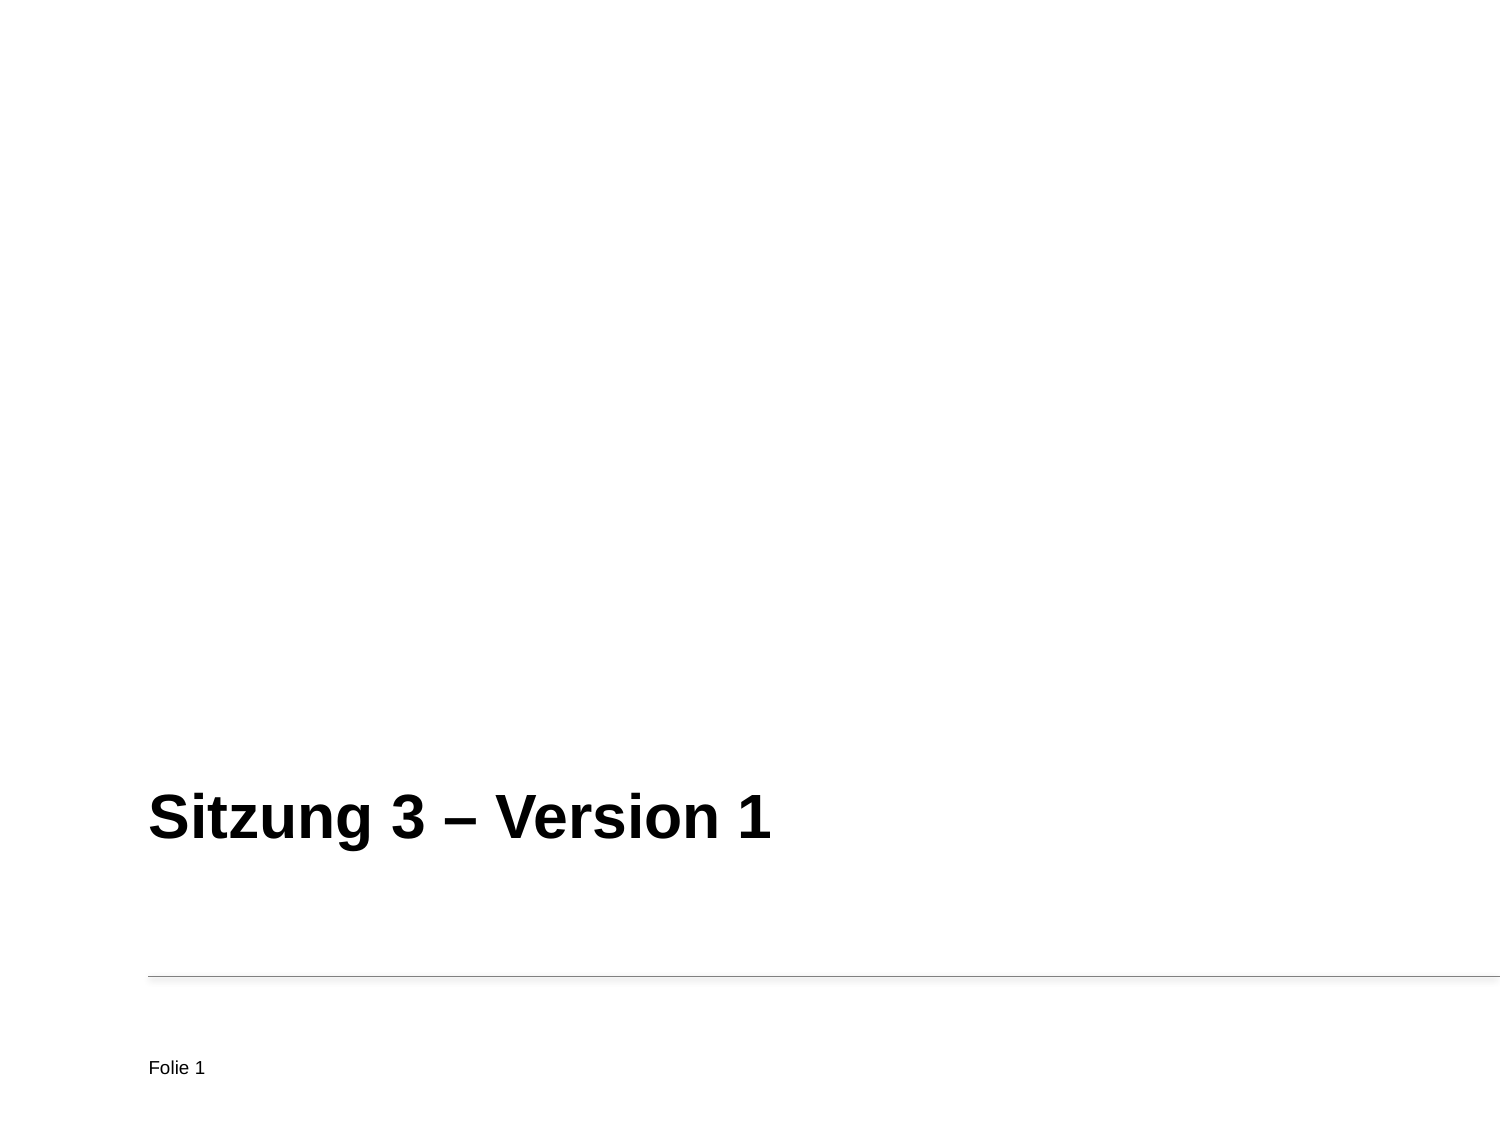

Sitzung 3 – Version 1

Folie 1